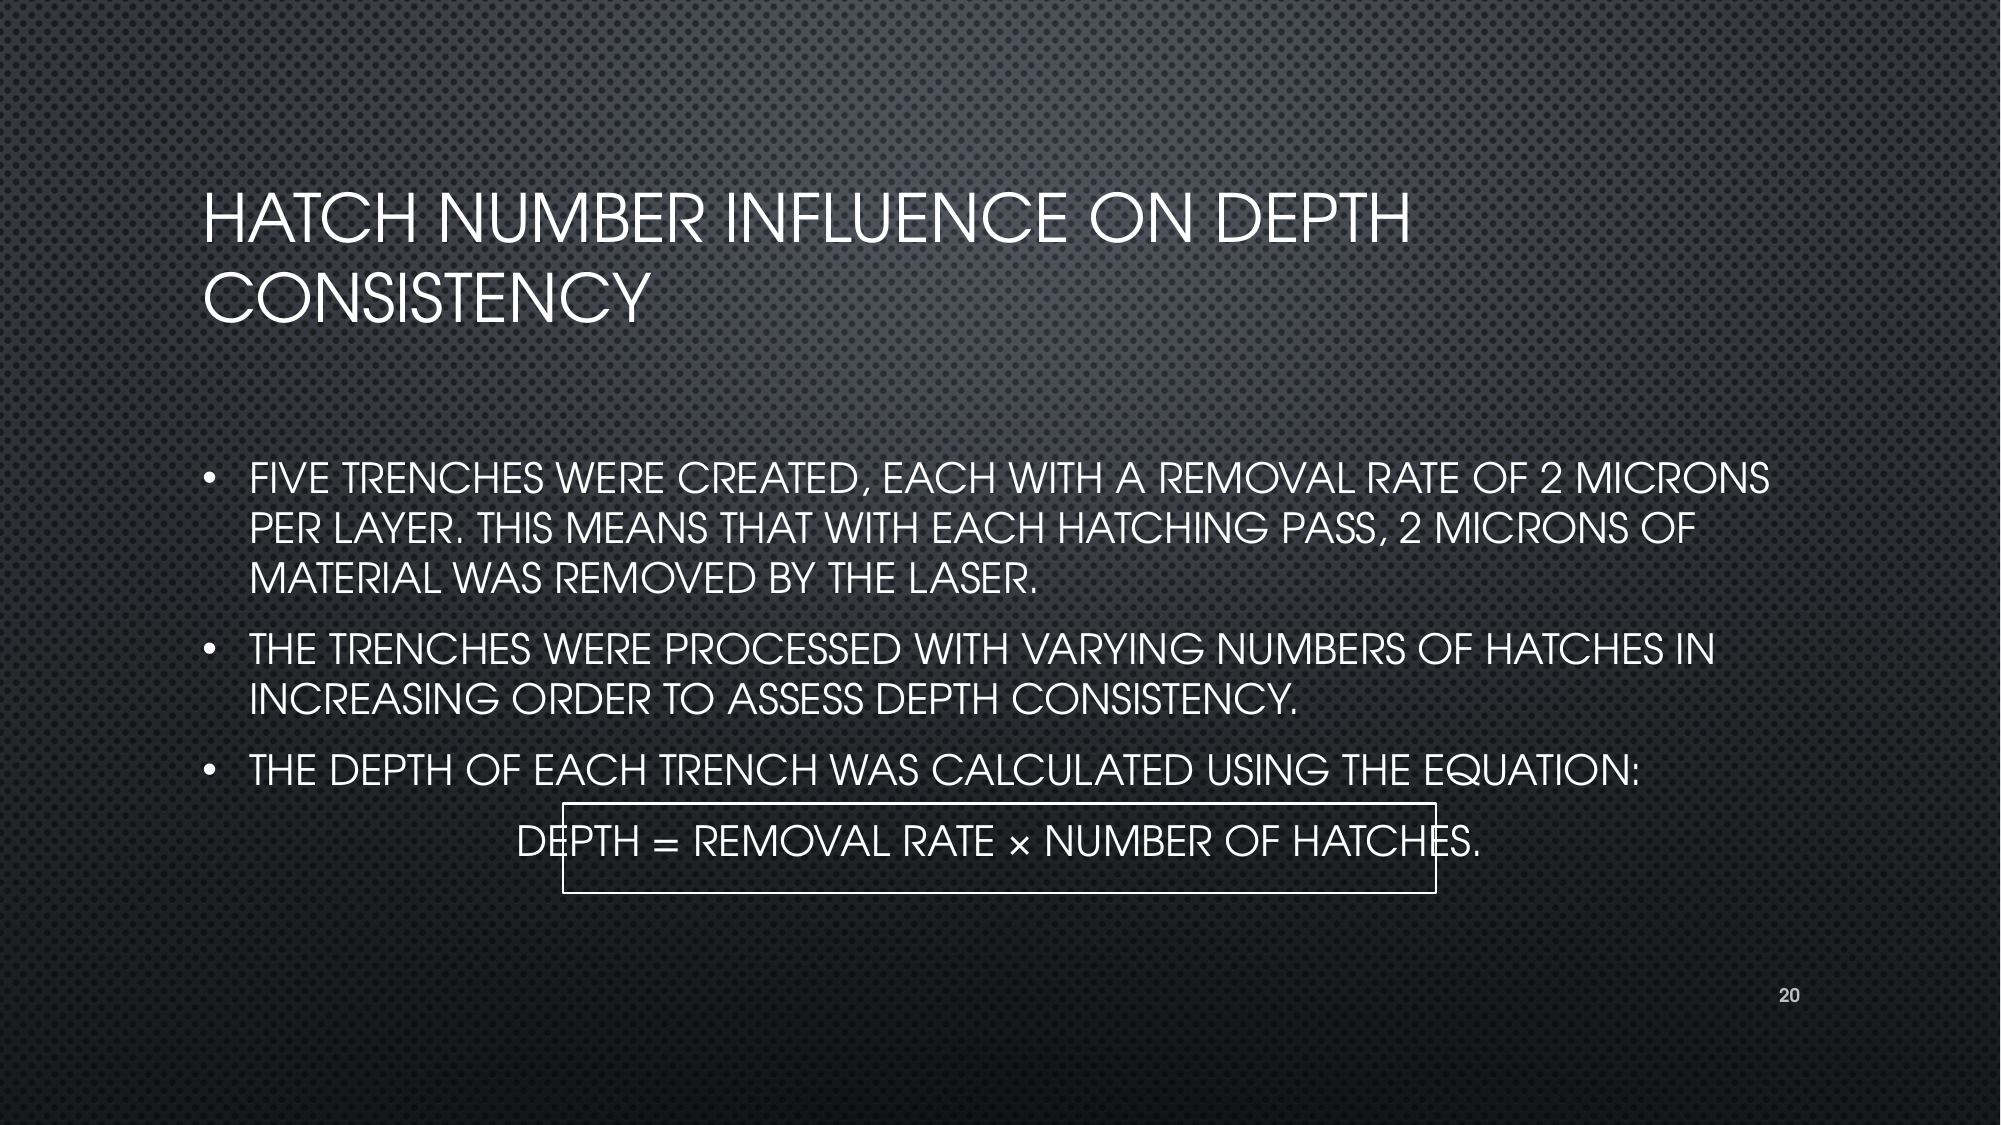

# Hatch Number Influence on Depth Consistency
Five trenches were created, each with a removal rate of 2 microns per layer. This means that with each hatching pass, 2 microns of material was removed by the laser.
The trenches were processed with varying numbers of hatches in increasing order to assess depth consistency.
The depth of each trench was calculated using the equation:
Depth = Removal Rate × Number of Hatches.

20